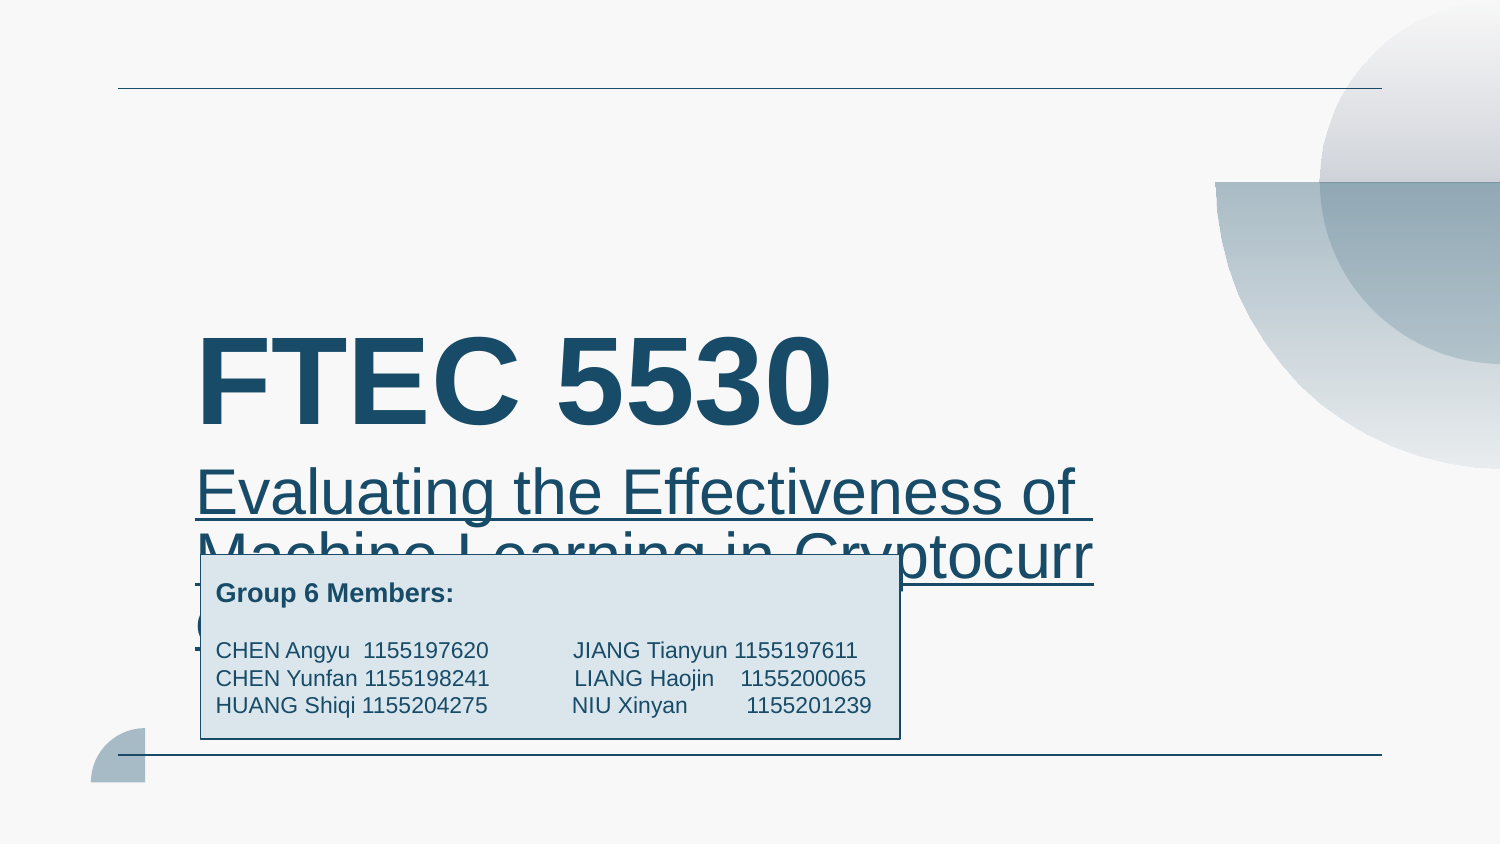

# FTEC 5530 Evaluating the Effectiveness of Machine Learning in Cryptocurrency Trading
Group 6 Members:

CHEN Angyu  1155197620             JIANG Tianyun 1155197611
CHEN Yunfan 1155198241             LIANG Haojin    1155200065
HUANG Shiqi 1155204275             NIU Xinyan         1155201239